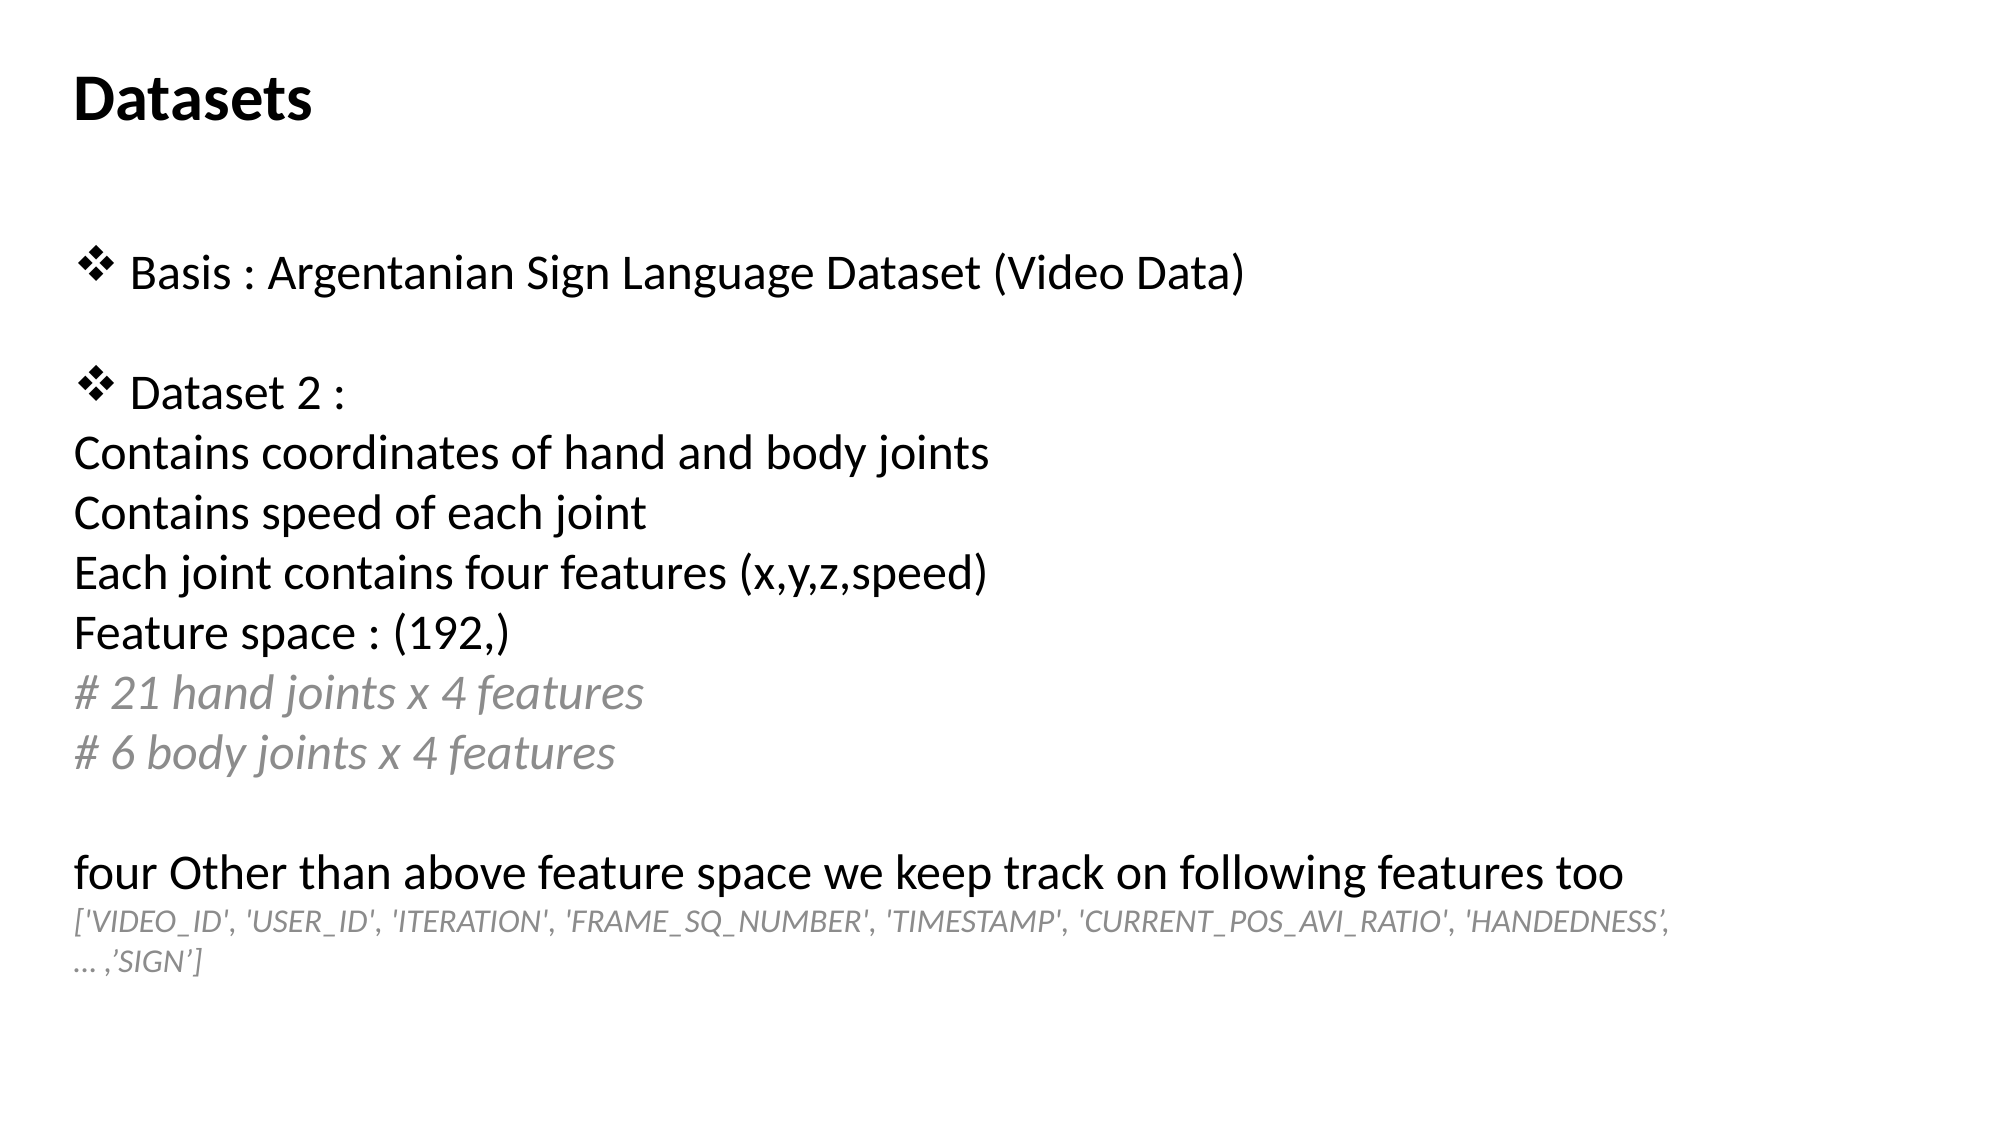

Datasets

Basis : Argentanian Sign Language Dataset (Video Data)

Dataset 2 :
Contains coordinates of hand and body joints
Contains speed of each joint
Each joint contains four features (x,y,z,speed)
Feature space : (192,)
# 21 hand joints x 4 features
# 6 body joints x 4 features

four Other than above feature space we keep track on following features too
['VIDEO_ID', 'USER_ID', 'ITERATION', 'FRAME_SQ_NUMBER', 'TIMESTAMP', 'CURRENT_POS_AVI_RATIO', 'HANDEDNESS’, … ,’SIGN’]